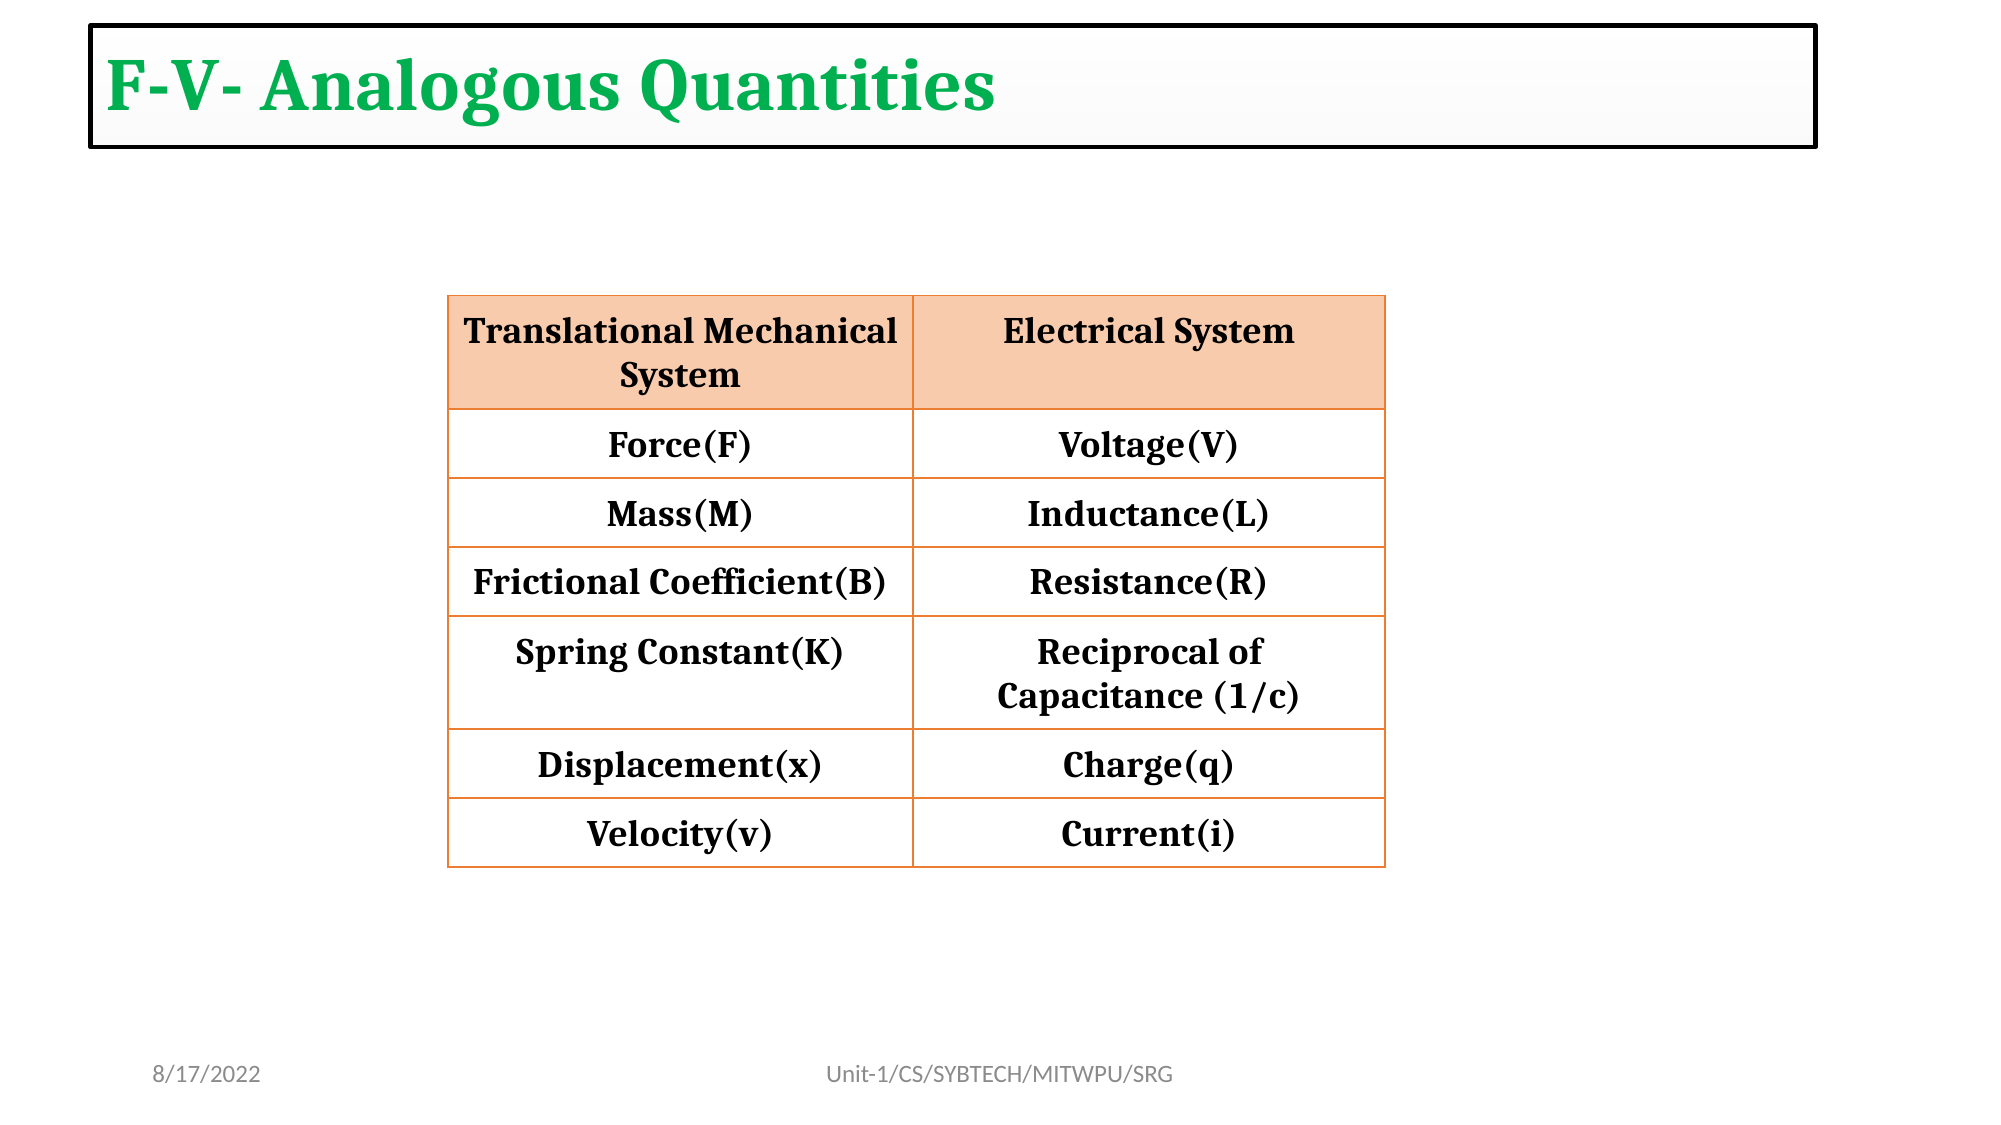

F-V- Analogous Quantities
| Translational Mechanical System | Electrical System |
| --- | --- |
| Force(F) | Voltage(V) |
| Mass(M) | Inductance(L) |
| Frictional Coefficient(B) | Resistance(R) |
| Spring Constant(K) | Reciprocal of Capacitance (1/c) |
| Displacement(x) | Charge(q) |
| Velocity(v) | Current(i) |
8/17/2022
Unit-1/CS/SYBTECH/MITWPU/SRG